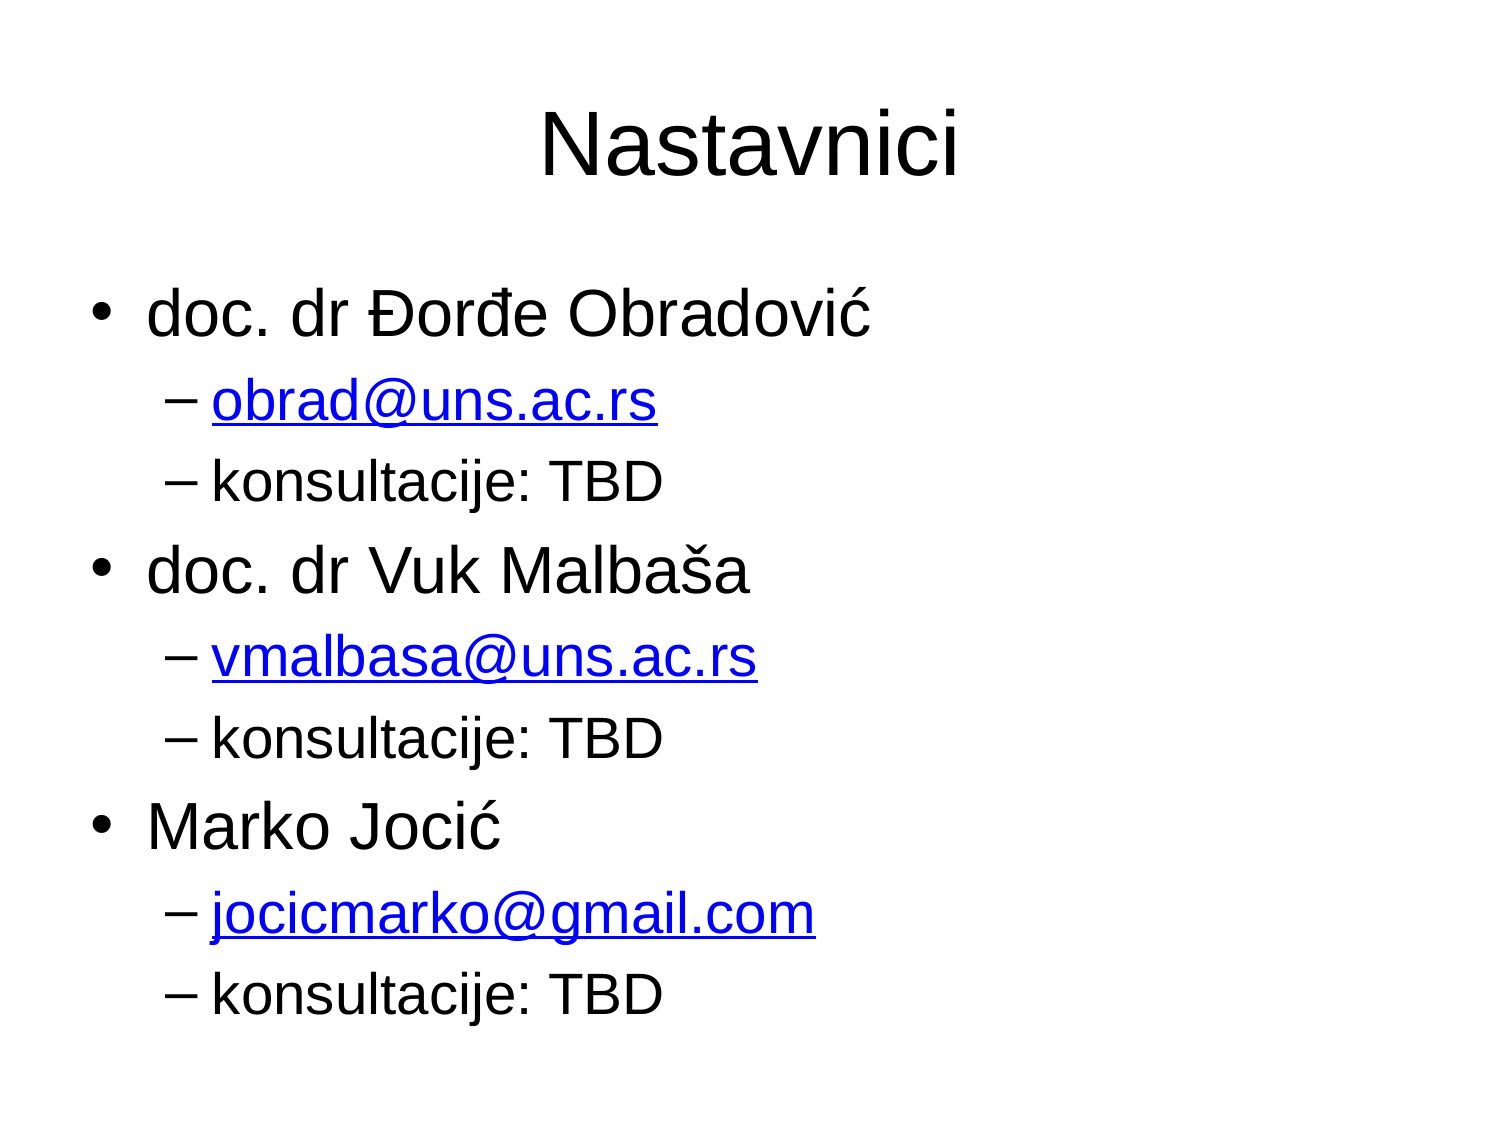

# Nastavnici
doc. dr Đorđe Obradović
obrad@uns.ac.rs
konsultacije: TBD
doc. dr Vuk Malbaša
vmalbasa@uns.ac.rs
konsultacije: TBD
Marko Jocić
jocicmarko@gmail.com
konsultacije: TBD